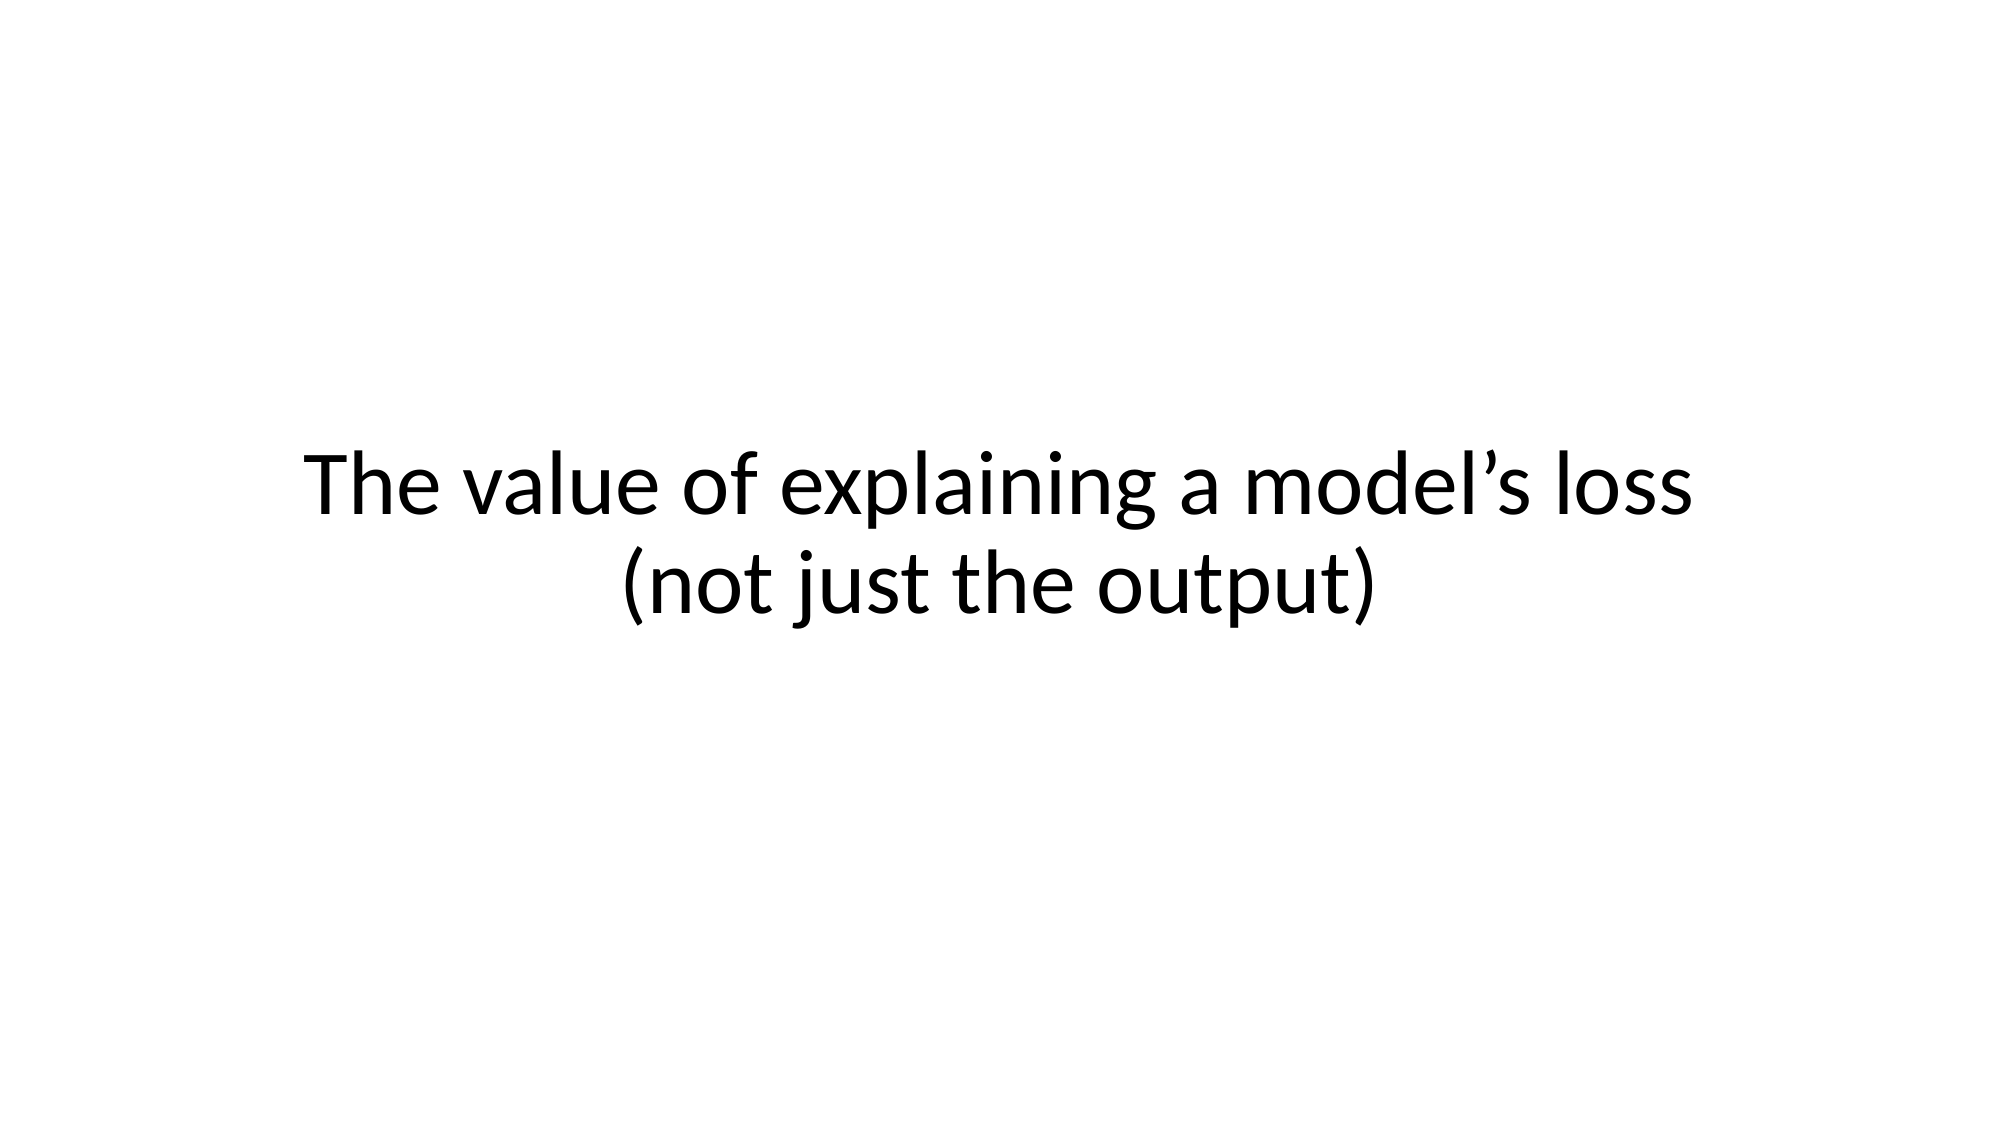

# The value of explaining a model’s loss (not just the output)